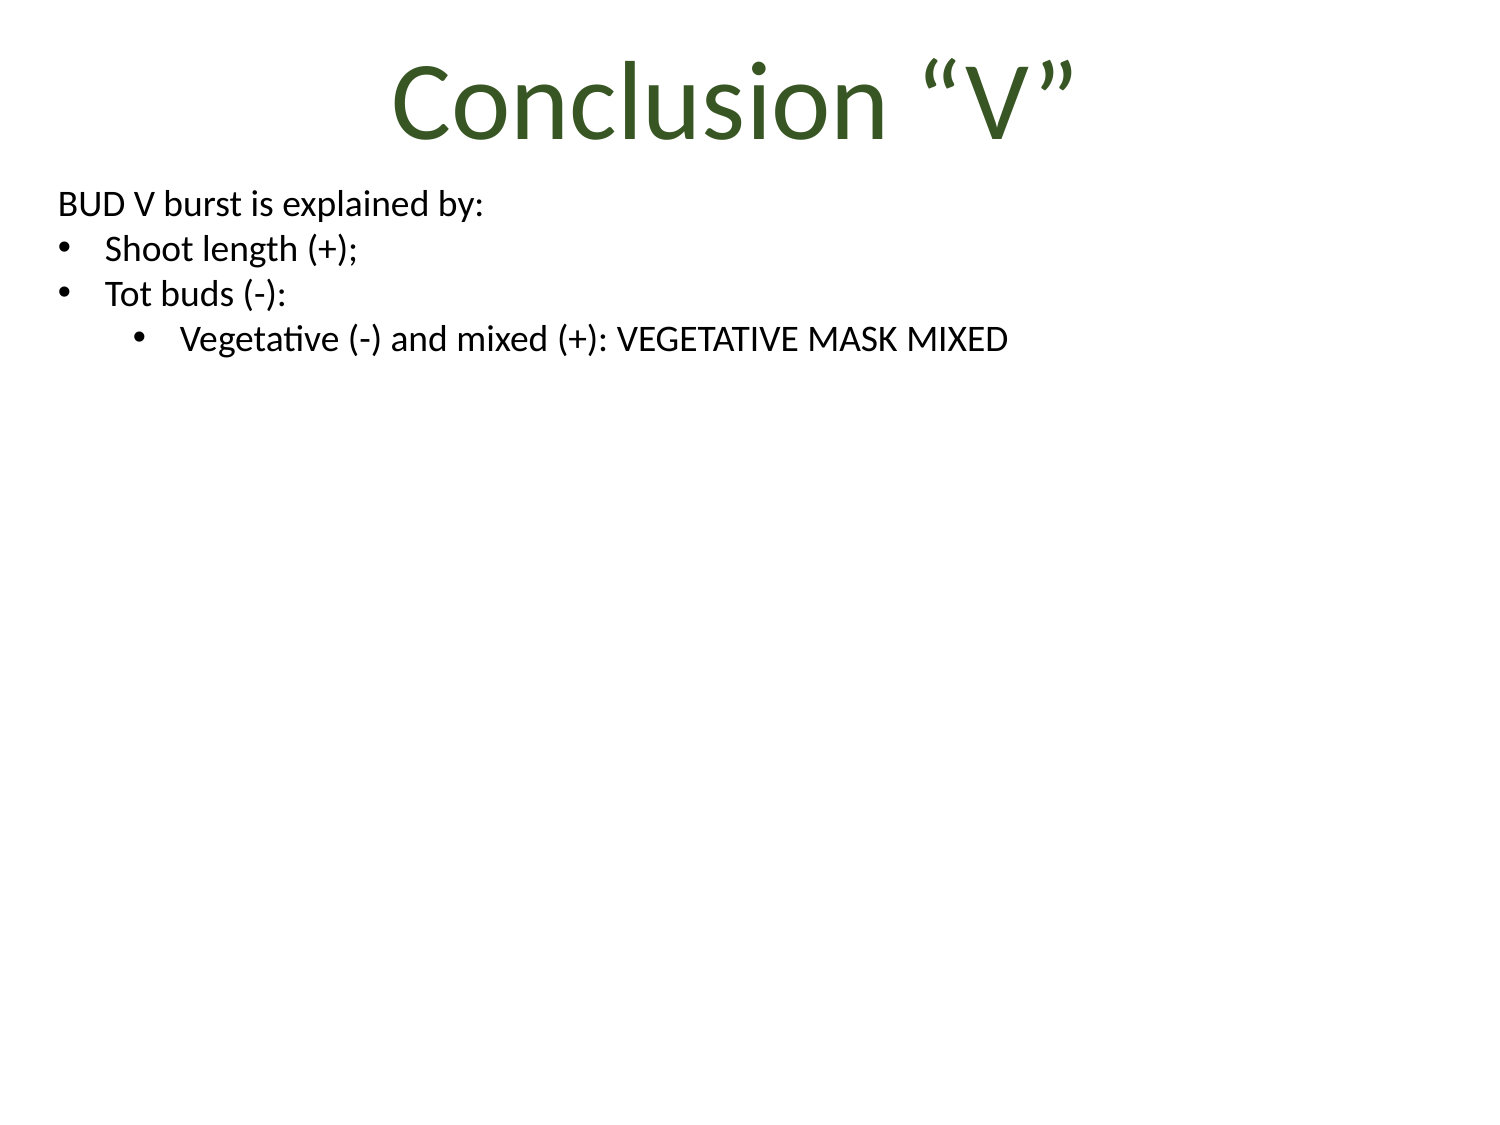

Conclusion “V”
BUD V burst is explained by:
Shoot length (+);
Tot buds (-):
Vegetative (-) and mixed (+): VEGETATIVE MASK MIXED